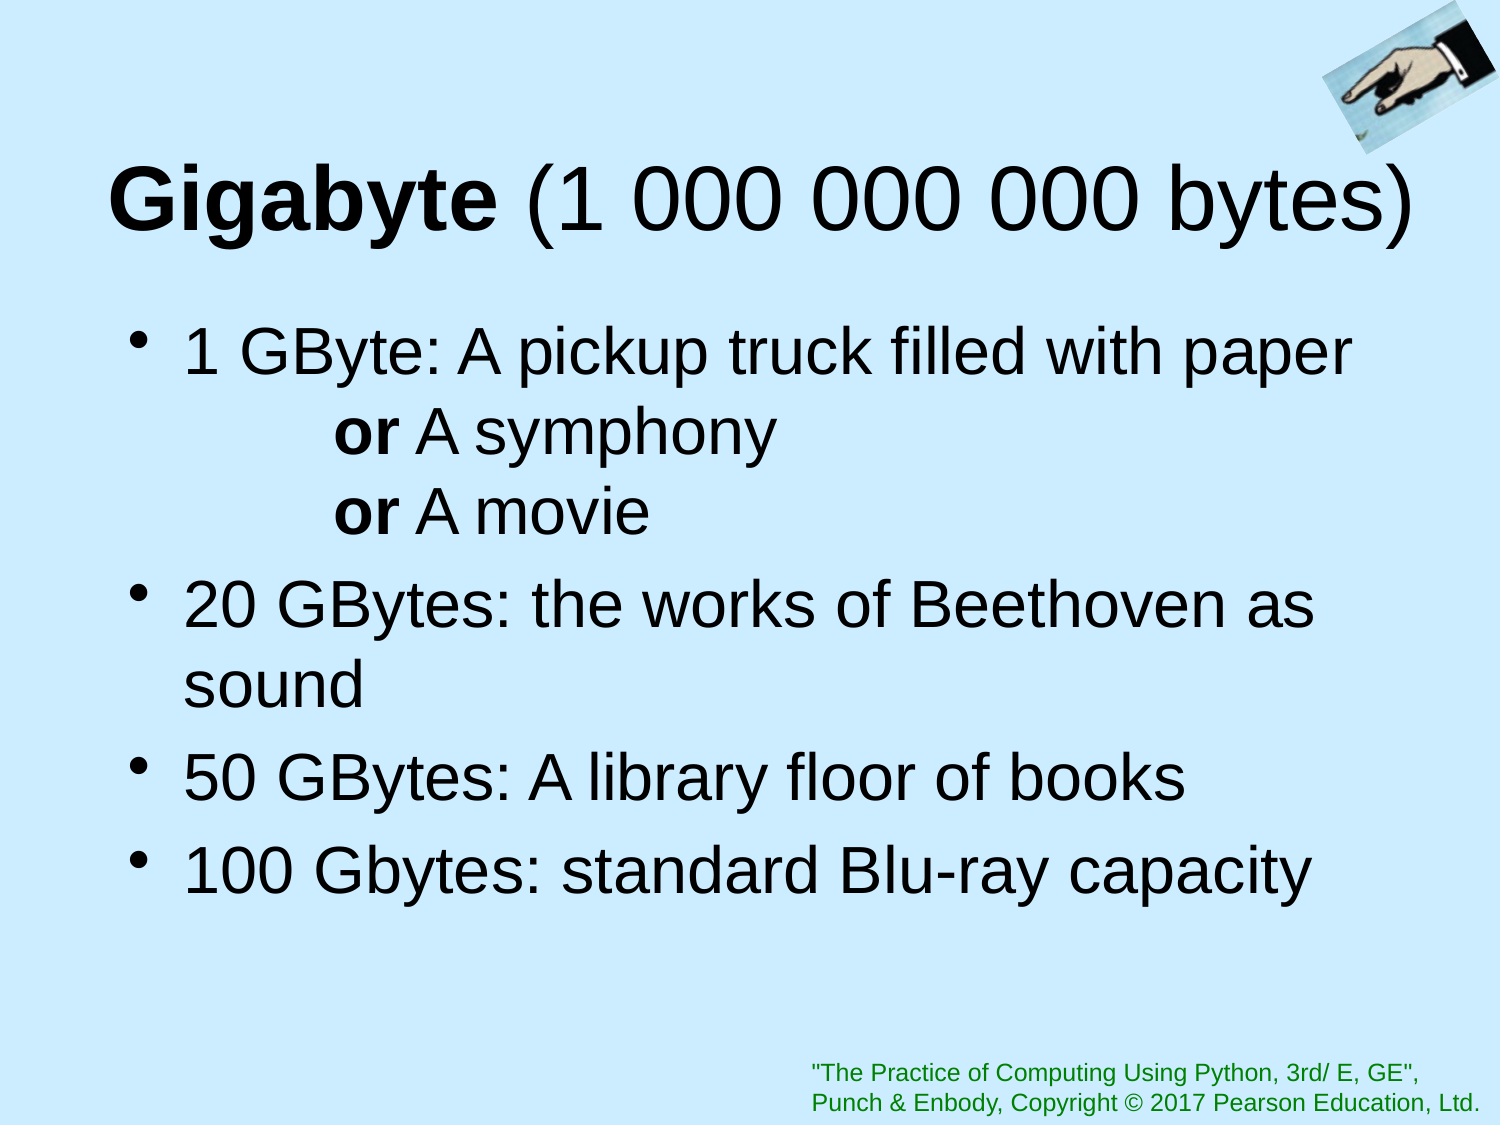

# Gigabyte (1 000 000 000 bytes)
1 GByte: A pickup truck filled with paper
	or A symphony
	or A movie
20 GBytes: the works of Beethoven as sound
50 GBytes: A library floor of books
100 Gbytes: standard Blu-ray capacity